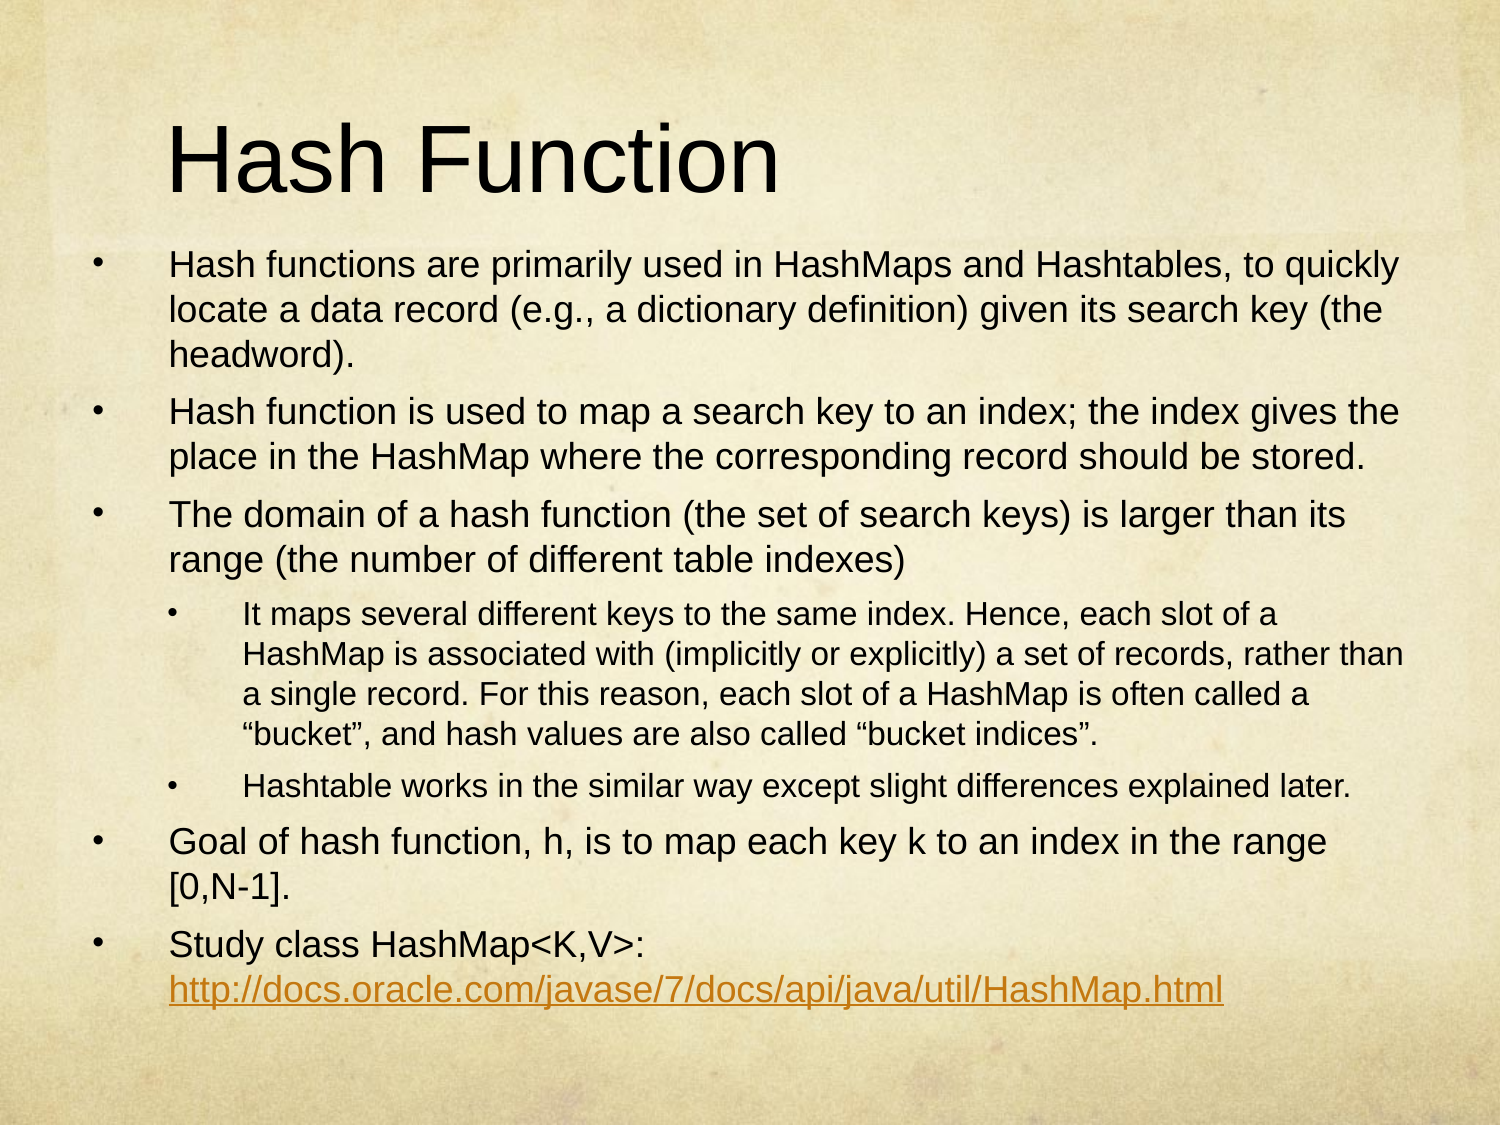

# Hash Function
Hash functions are primarily used in HashMaps and Hashtables, to quickly locate a data record (e.g., a dictionary definition) given its search key (the headword).
Hash function is used to map a search key to an index; the index gives the place in the HashMap where the corresponding record should be stored.
The domain of a hash function (the set of search keys) is larger than its range (the number of different table indexes)
It maps several different keys to the same index. Hence, each slot of a HashMap is associated with (implicitly or explicitly) a set of records, rather than a single record. For this reason, each slot of a HashMap is often called a “bucket”, and hash values are also called “bucket indices”.
Hashtable works in the similar way except slight differences explained later.
Goal of hash function, h, is to map each key k to an index in the range [0,N-1].
Study class HashMap<K,V>: http://docs.oracle.com/javase/7/docs/api/java/util/HashMap.html